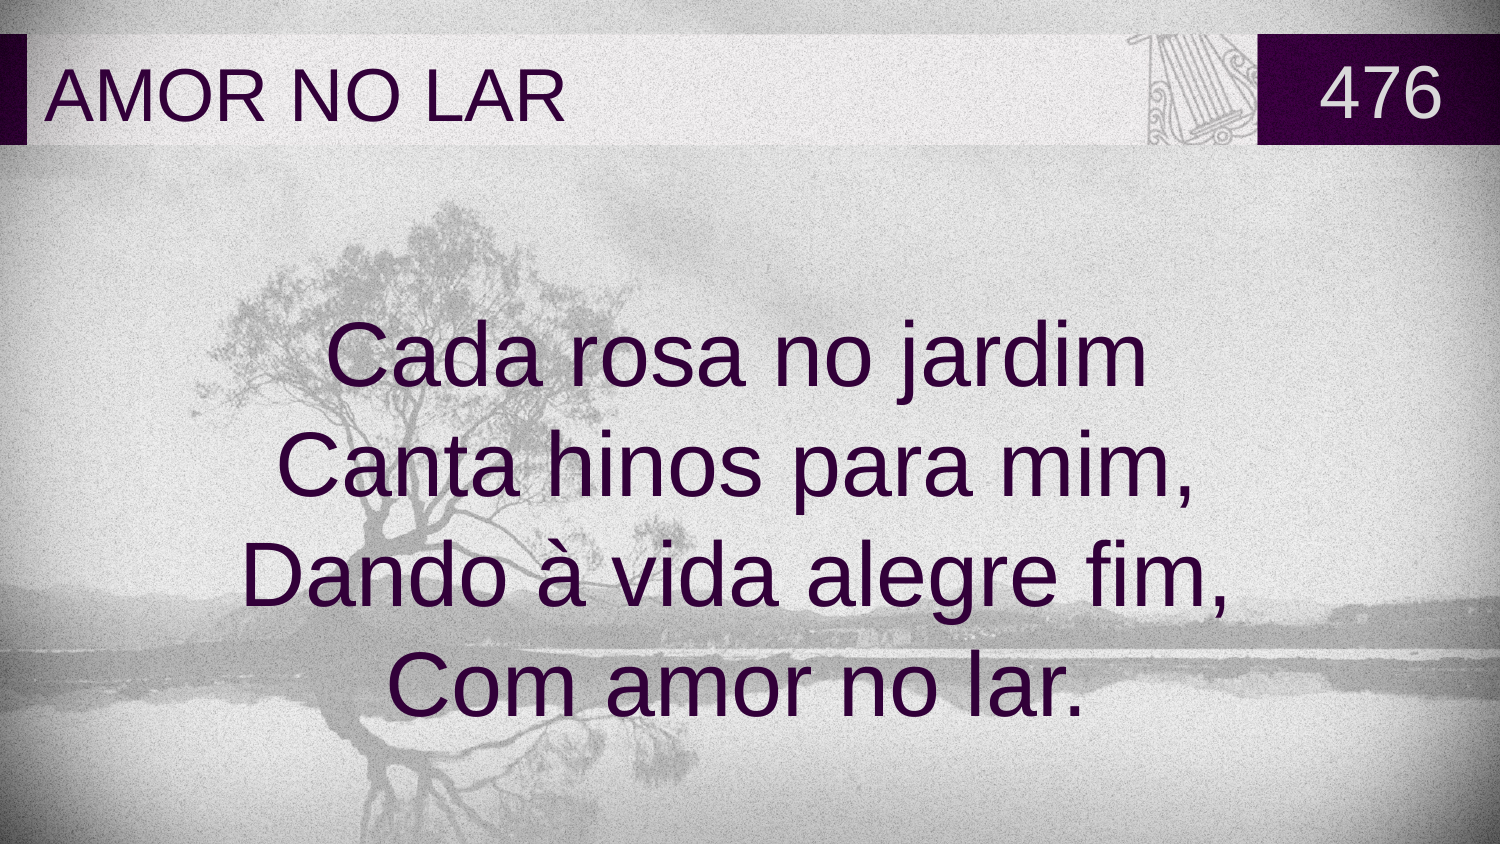

# AMOR NO LAR
476
Cada rosa no jardim
Canta hinos para mim,
Dando à vida alegre fim,
Com amor no lar.